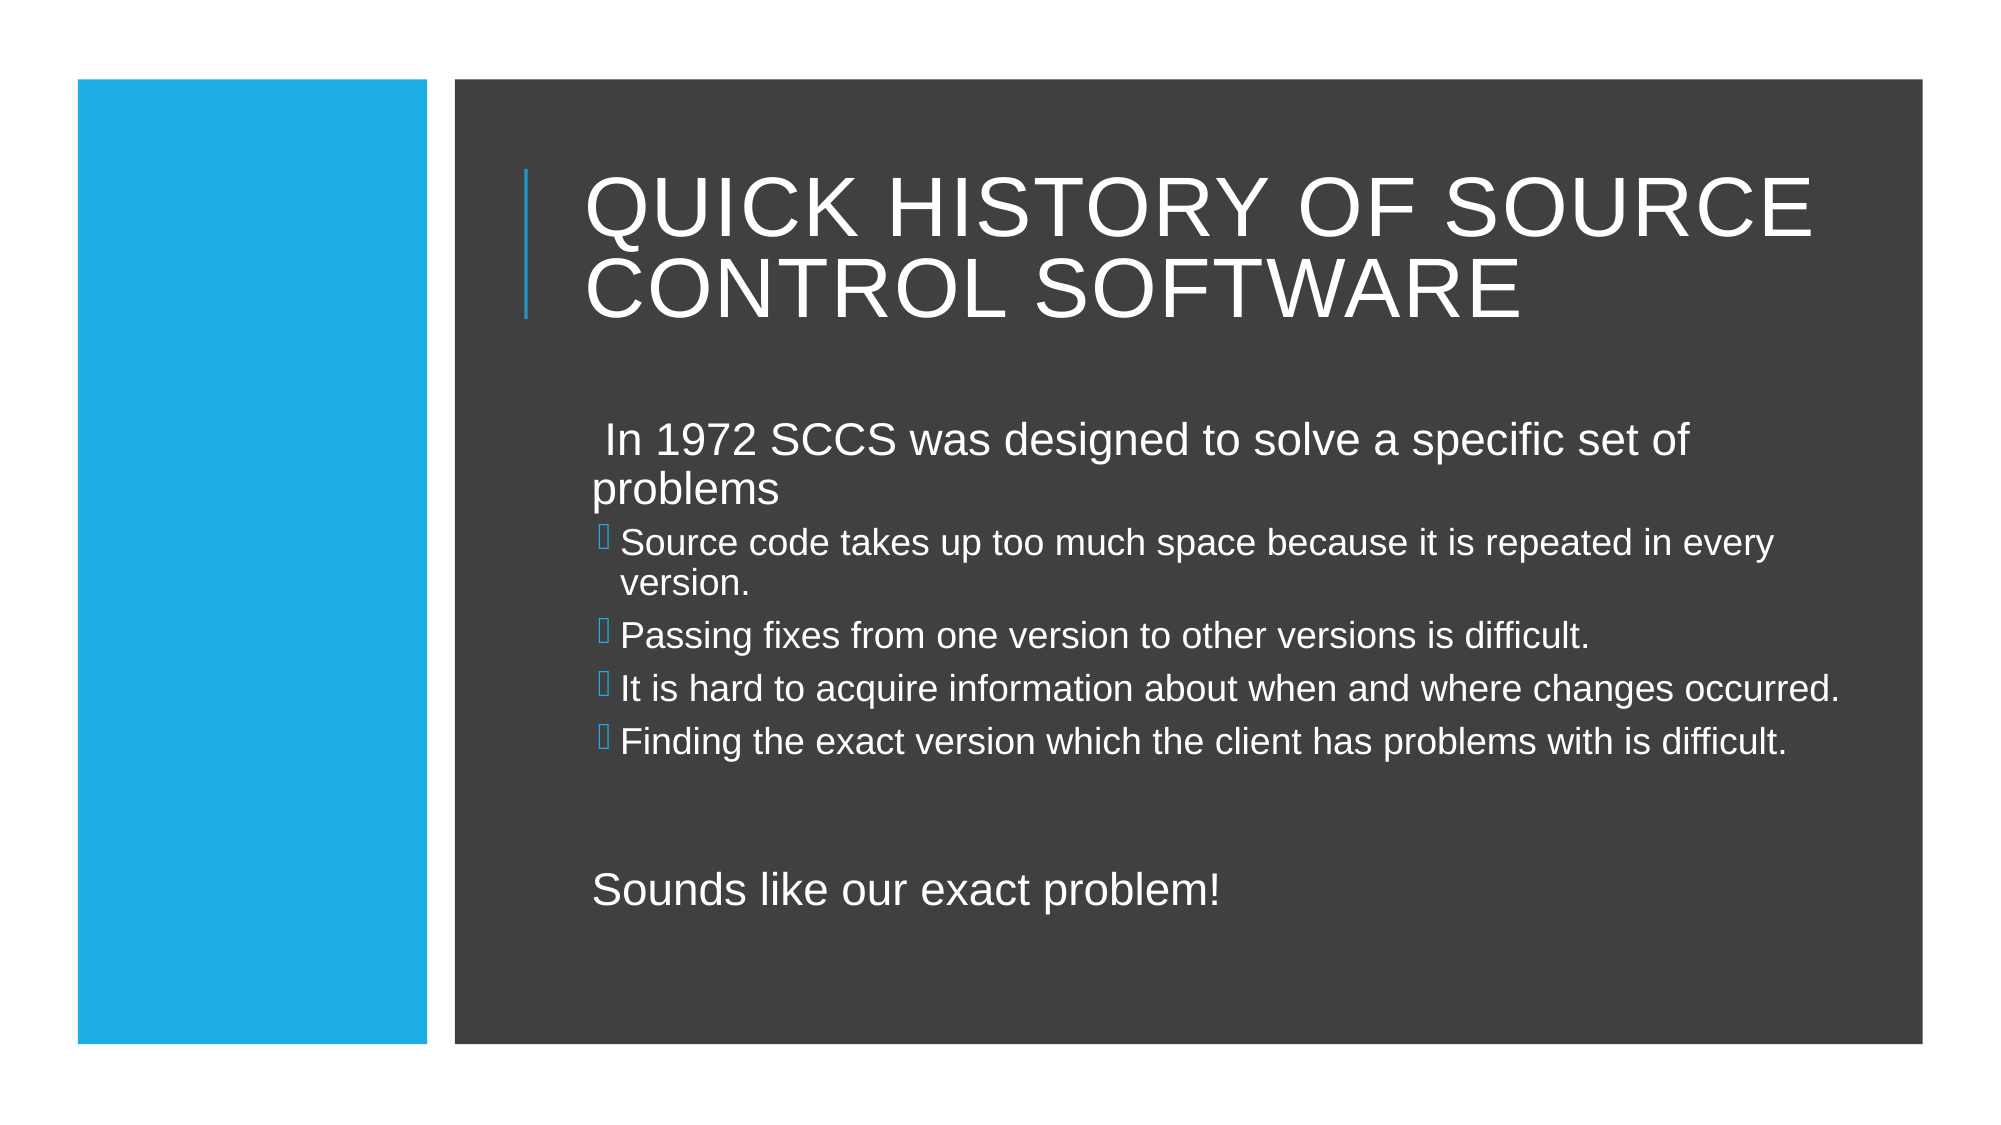

# Quick History of Source Control Software
 In 1972 SCCS was designed to solve a specific set of problems
Source code takes up too much space because it is repeated in every version.
Passing fixes from one version to other versions is difficult.
It is hard to acquire information about when and where changes occurred.
Finding the exact version which the client has problems with is difficult.

Sounds like our exact problem!